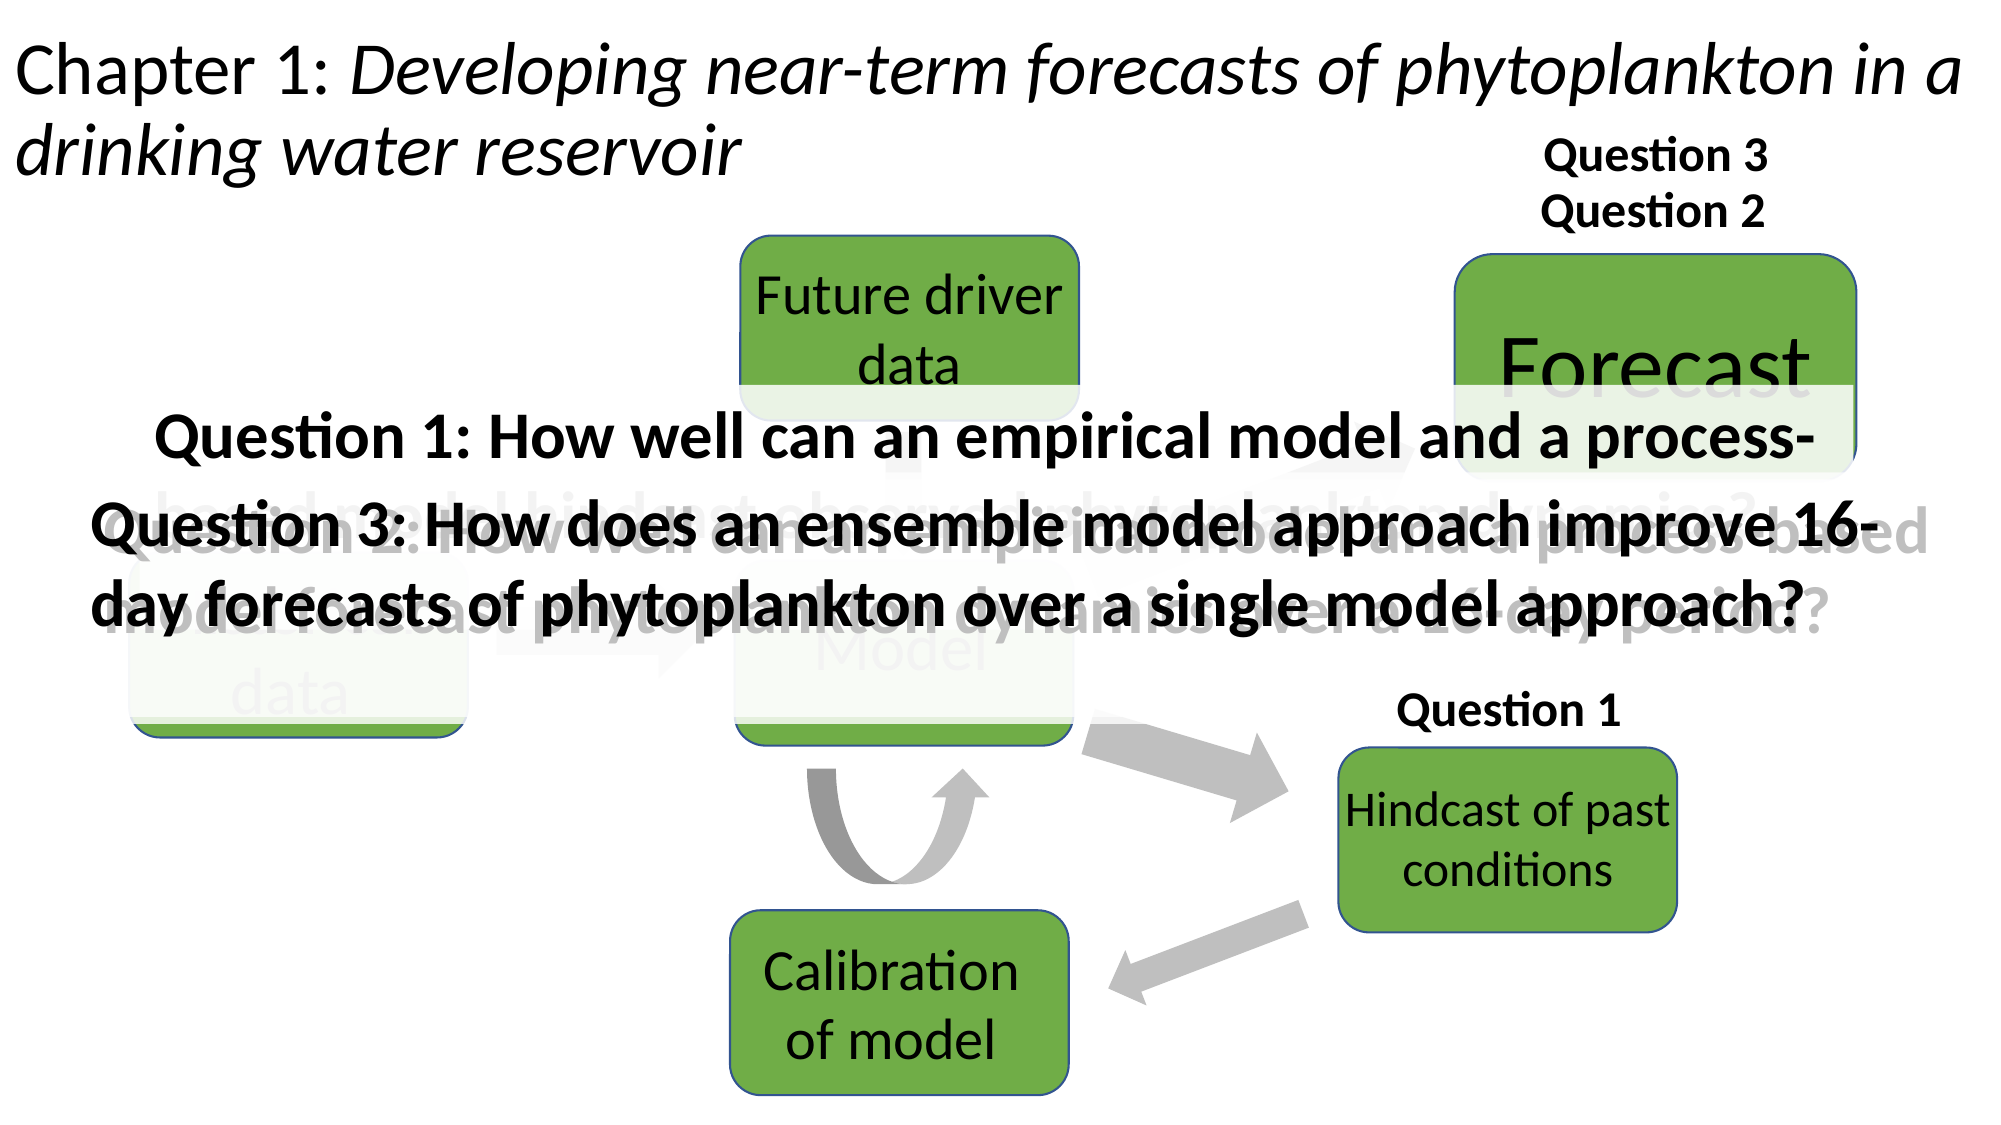

# Chapter 1: Developing near-term forecasts of phytoplankton in a drinking water reservoir
Question 3
Question 2

Future driver data

Forecast

Historical data

Model

Hindcast of past conditions

Calibration of model

Question 1: How well can an empirical model and a process-based model hindcast observed phytoplankton dynamics?

Question 3: How does an ensemble model approach improve 16-day forecasts of phytoplankton over a single model approach?

Question 2: How well can an empirical model and a process-based model forecast phytoplankton dynamics over a 16-day period?

Question 1